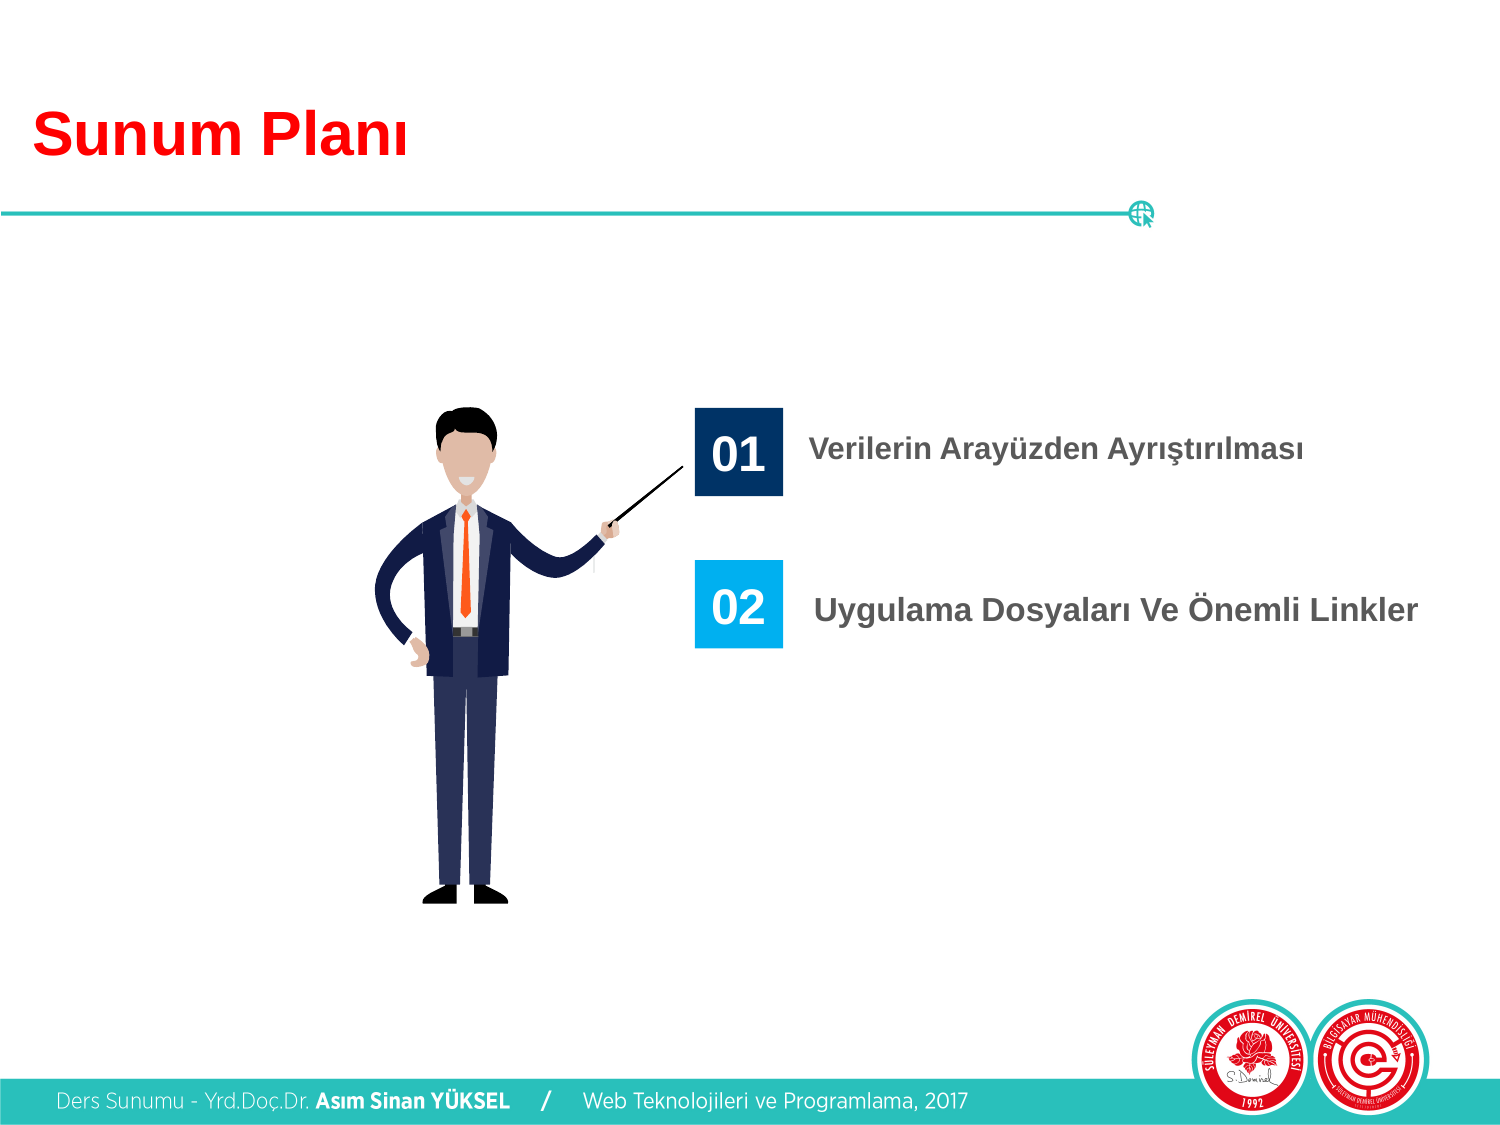

Sunum Planı

01
Verilerin Arayüzden Ayrıştırılması
02
Uygulama Dosyaları Ve Önemli Linkler